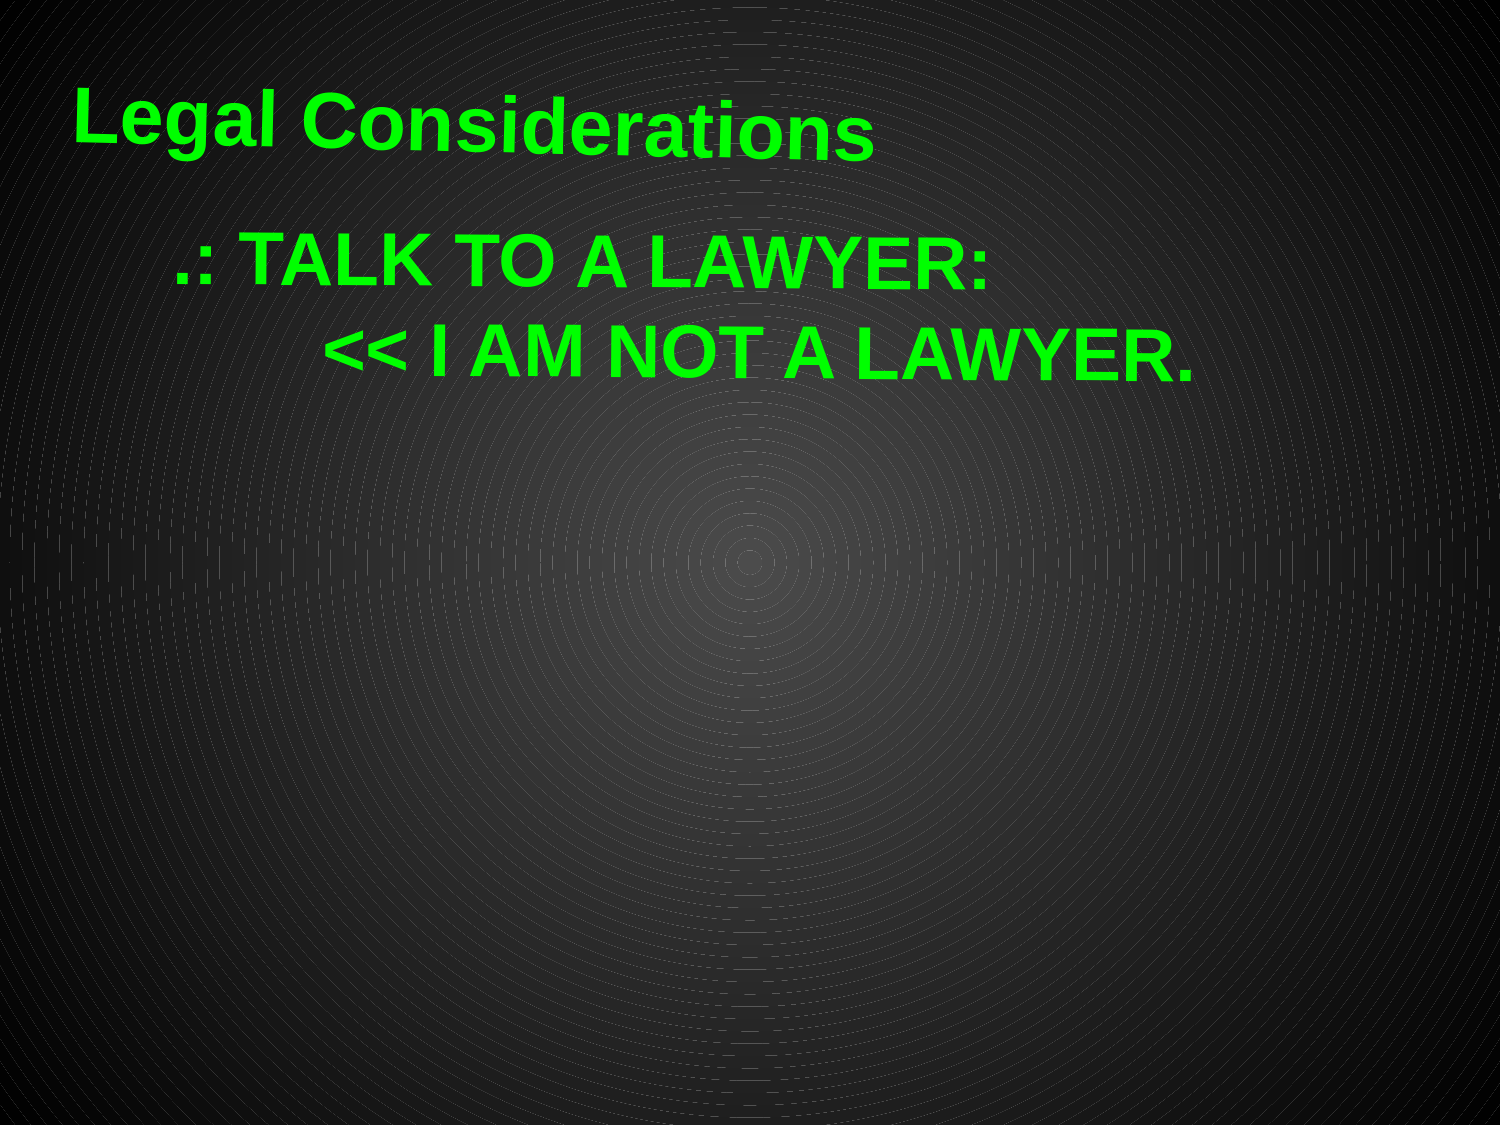

# Legal Considerations
.: TALK TO A LAWYER:
<< I AM NOT A LAWYER.